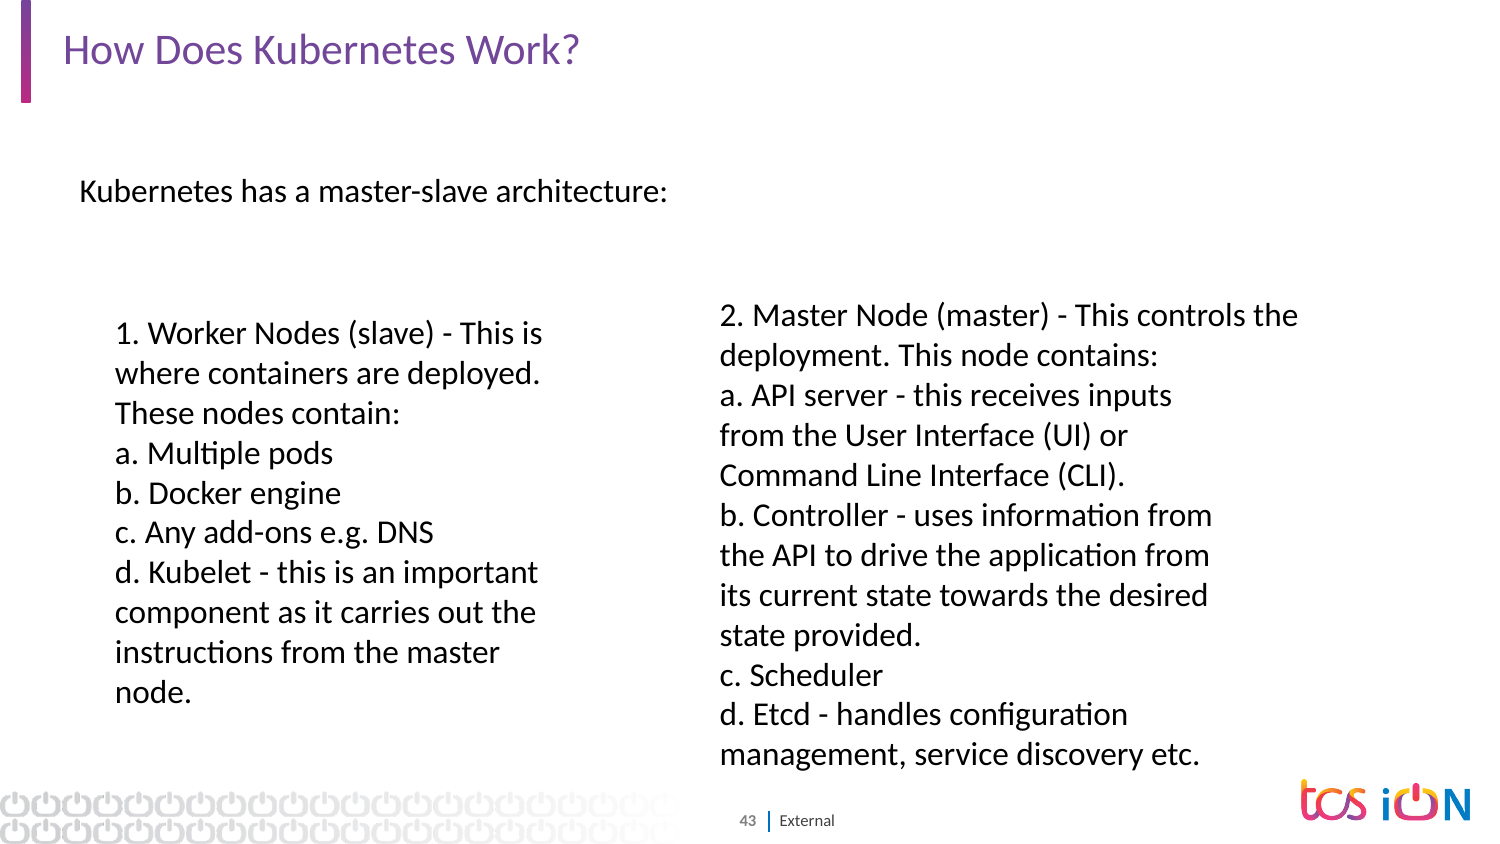

# How Does Kubernetes Work?
Kubernetes has a master-slave architecture:
2. Master Node (master) - This controls the
deployment. This node contains:
a. API server - this receives inputs
from the User Interface (UI) or
Command Line Interface (CLI).
b. Controller - uses information from
the API to drive the application from
its current state towards the desired
state provided.
c. Scheduler
d. Etcd - handles configuration
management, service discovery etc.
1. Worker Nodes (slave) - This is
where containers are deployed.
These nodes contain:
a. Multiple pods
b. Docker engine
c. Any add-ons e.g. DNS
d. Kubelet - this is an important
component as it carries out the
instructions from the master
node.